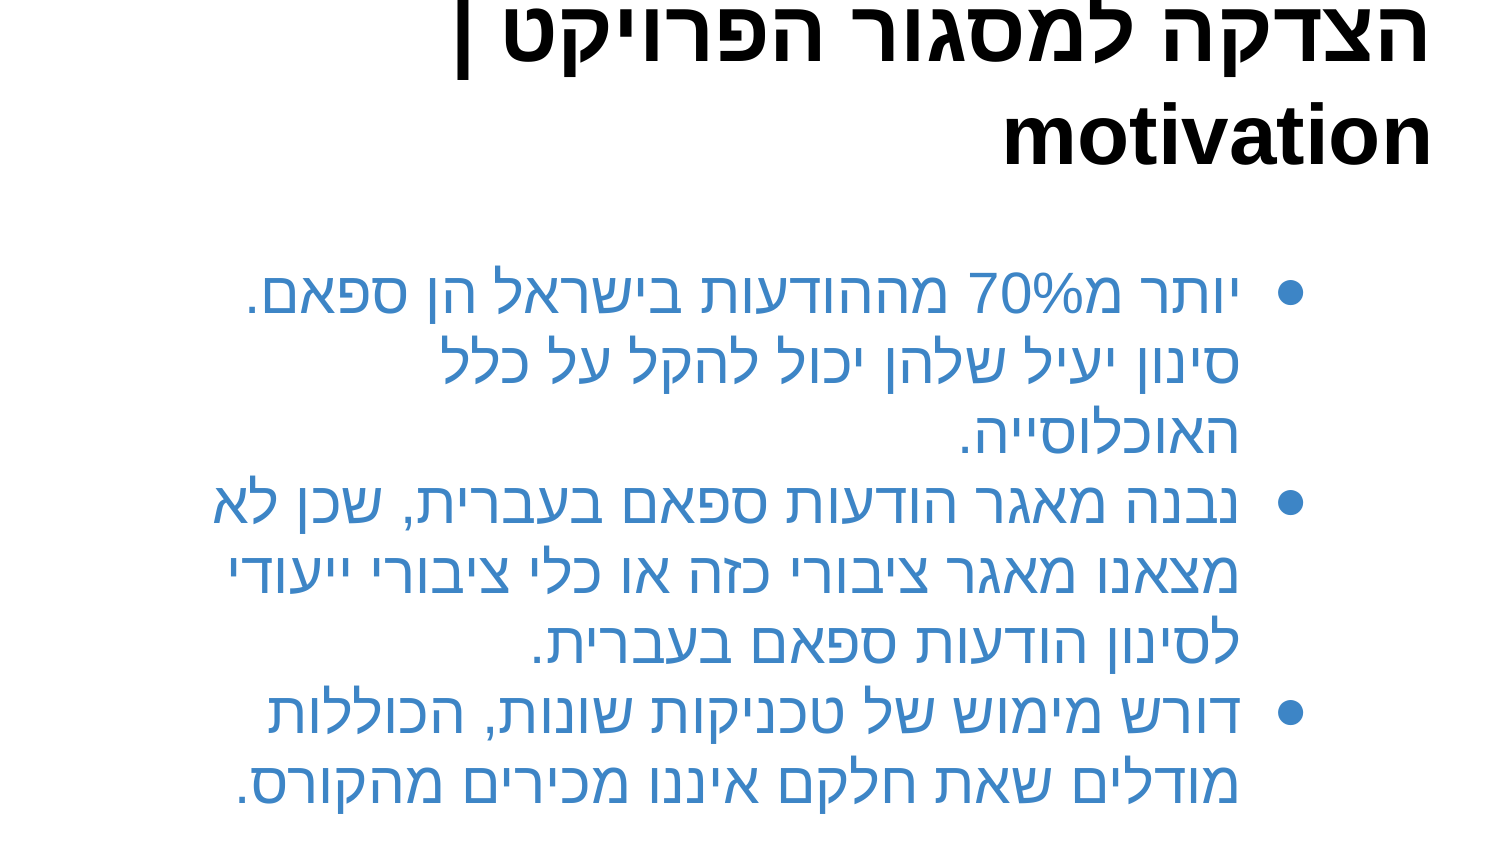

# הצדקה למסגור הפרויקט | motivation
יותר מ70% מההודעות בישראל הן ספאם. סינון יעיל שלהן יכול להקל על כלל האוכלוסייה.
נבנה מאגר הודעות ספאם בעברית, שכן לא מצאנו מאגר ציבורי כזה או כלי ציבורי ייעודי לסינון הודעות ספאם בעברית.
דורש מימוש של טכניקות שונות, הכוללות מודלים שאת חלקם איננו מכירים מהקורס.